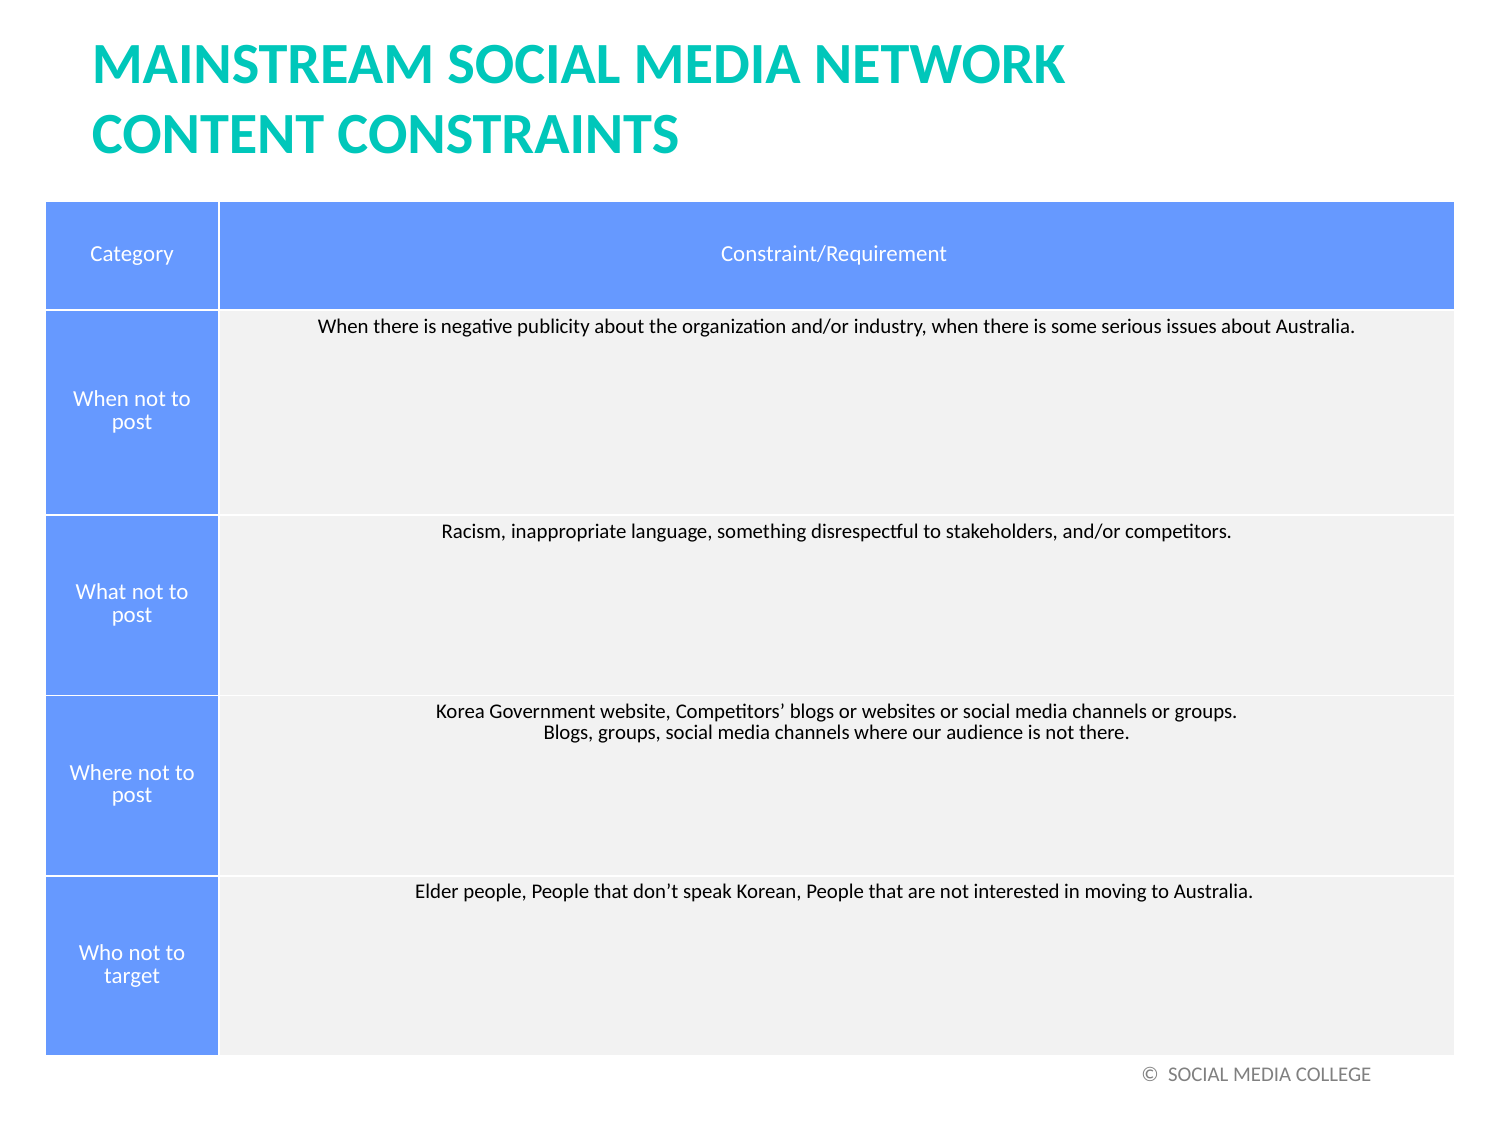

MAINSTREAM SOCIAL MEDIA NETWORK
Content CONSTRAINTs
| Category | Constraint/Requirement |
| --- | --- |
| When not to post | When there is negative publicity about the organization and/or industry, when there is some serious issues about Australia. |
| What not to post | Racism, inappropriate language, something disrespectful to stakeholders, and/or competitors. |
| Where not to post | Korea Government website, Competitors’ blogs or websites or social media channels or groups. Blogs, groups, social media channels where our audience is not there. |
| Who not to target | Elder people, People that don’t speak Korean, People that are not interested in moving to Australia. |
 ©  SOCIAL MEDIA COLLEGE